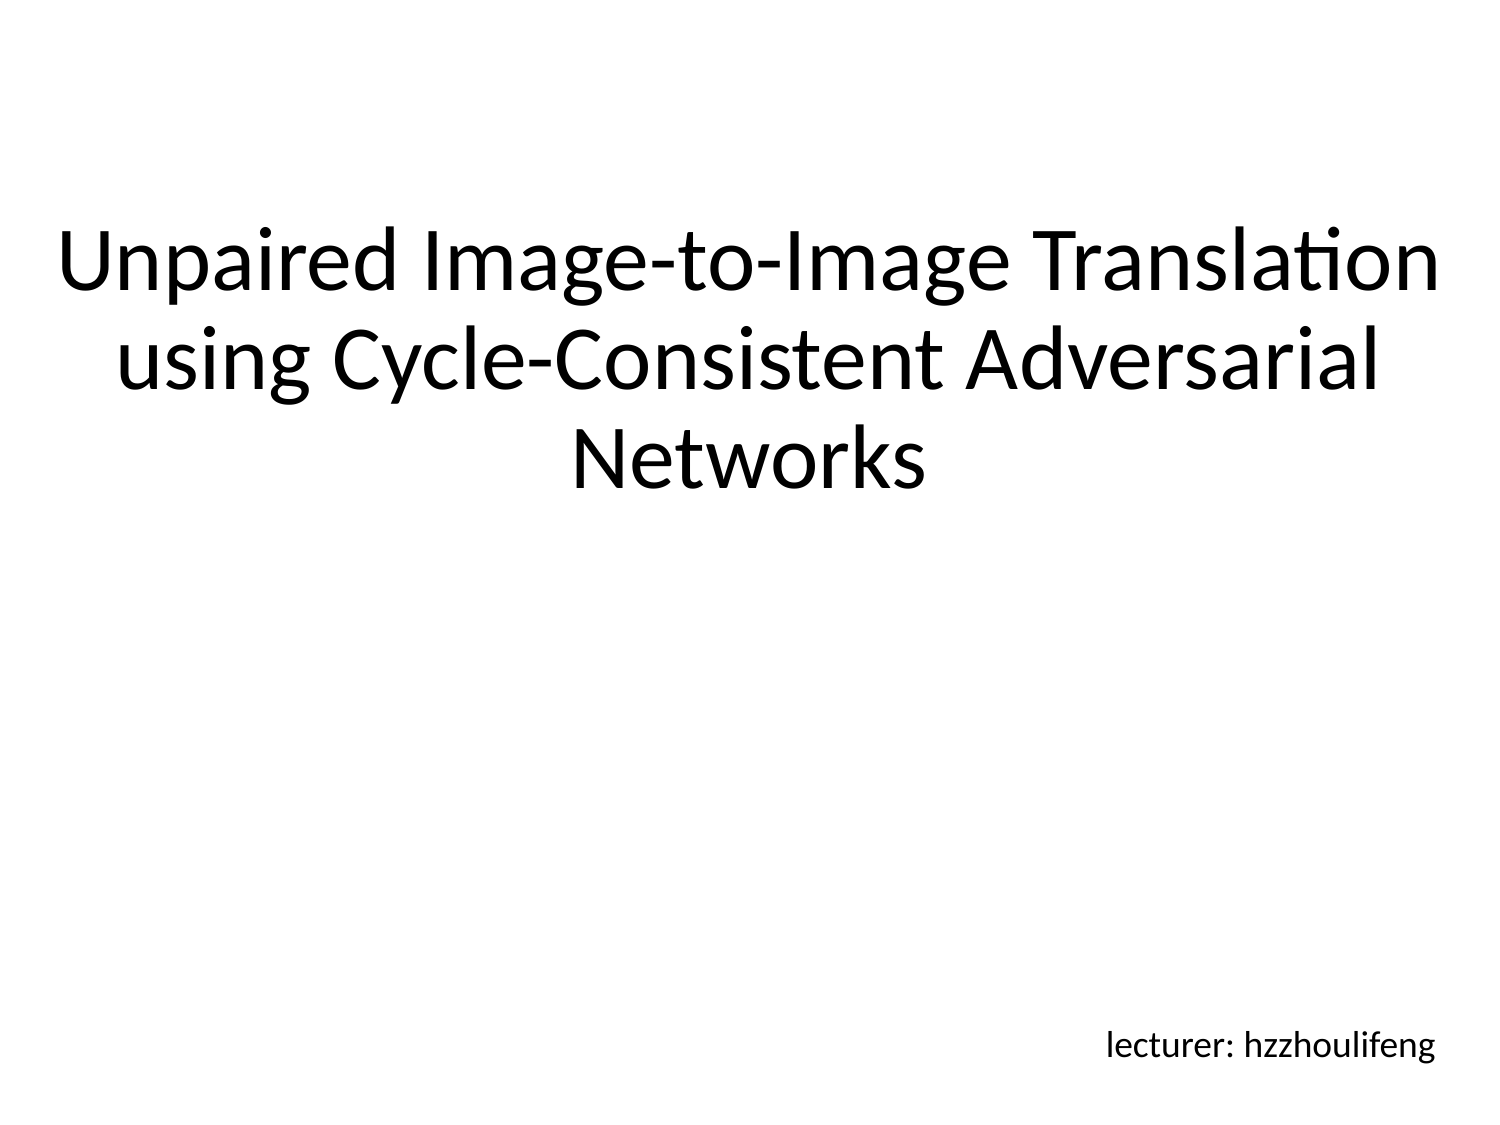

# Unpaired Image-to-Image Translation using Cycle-Consistent Adversarial Networks
lecturer: hzzhoulifeng